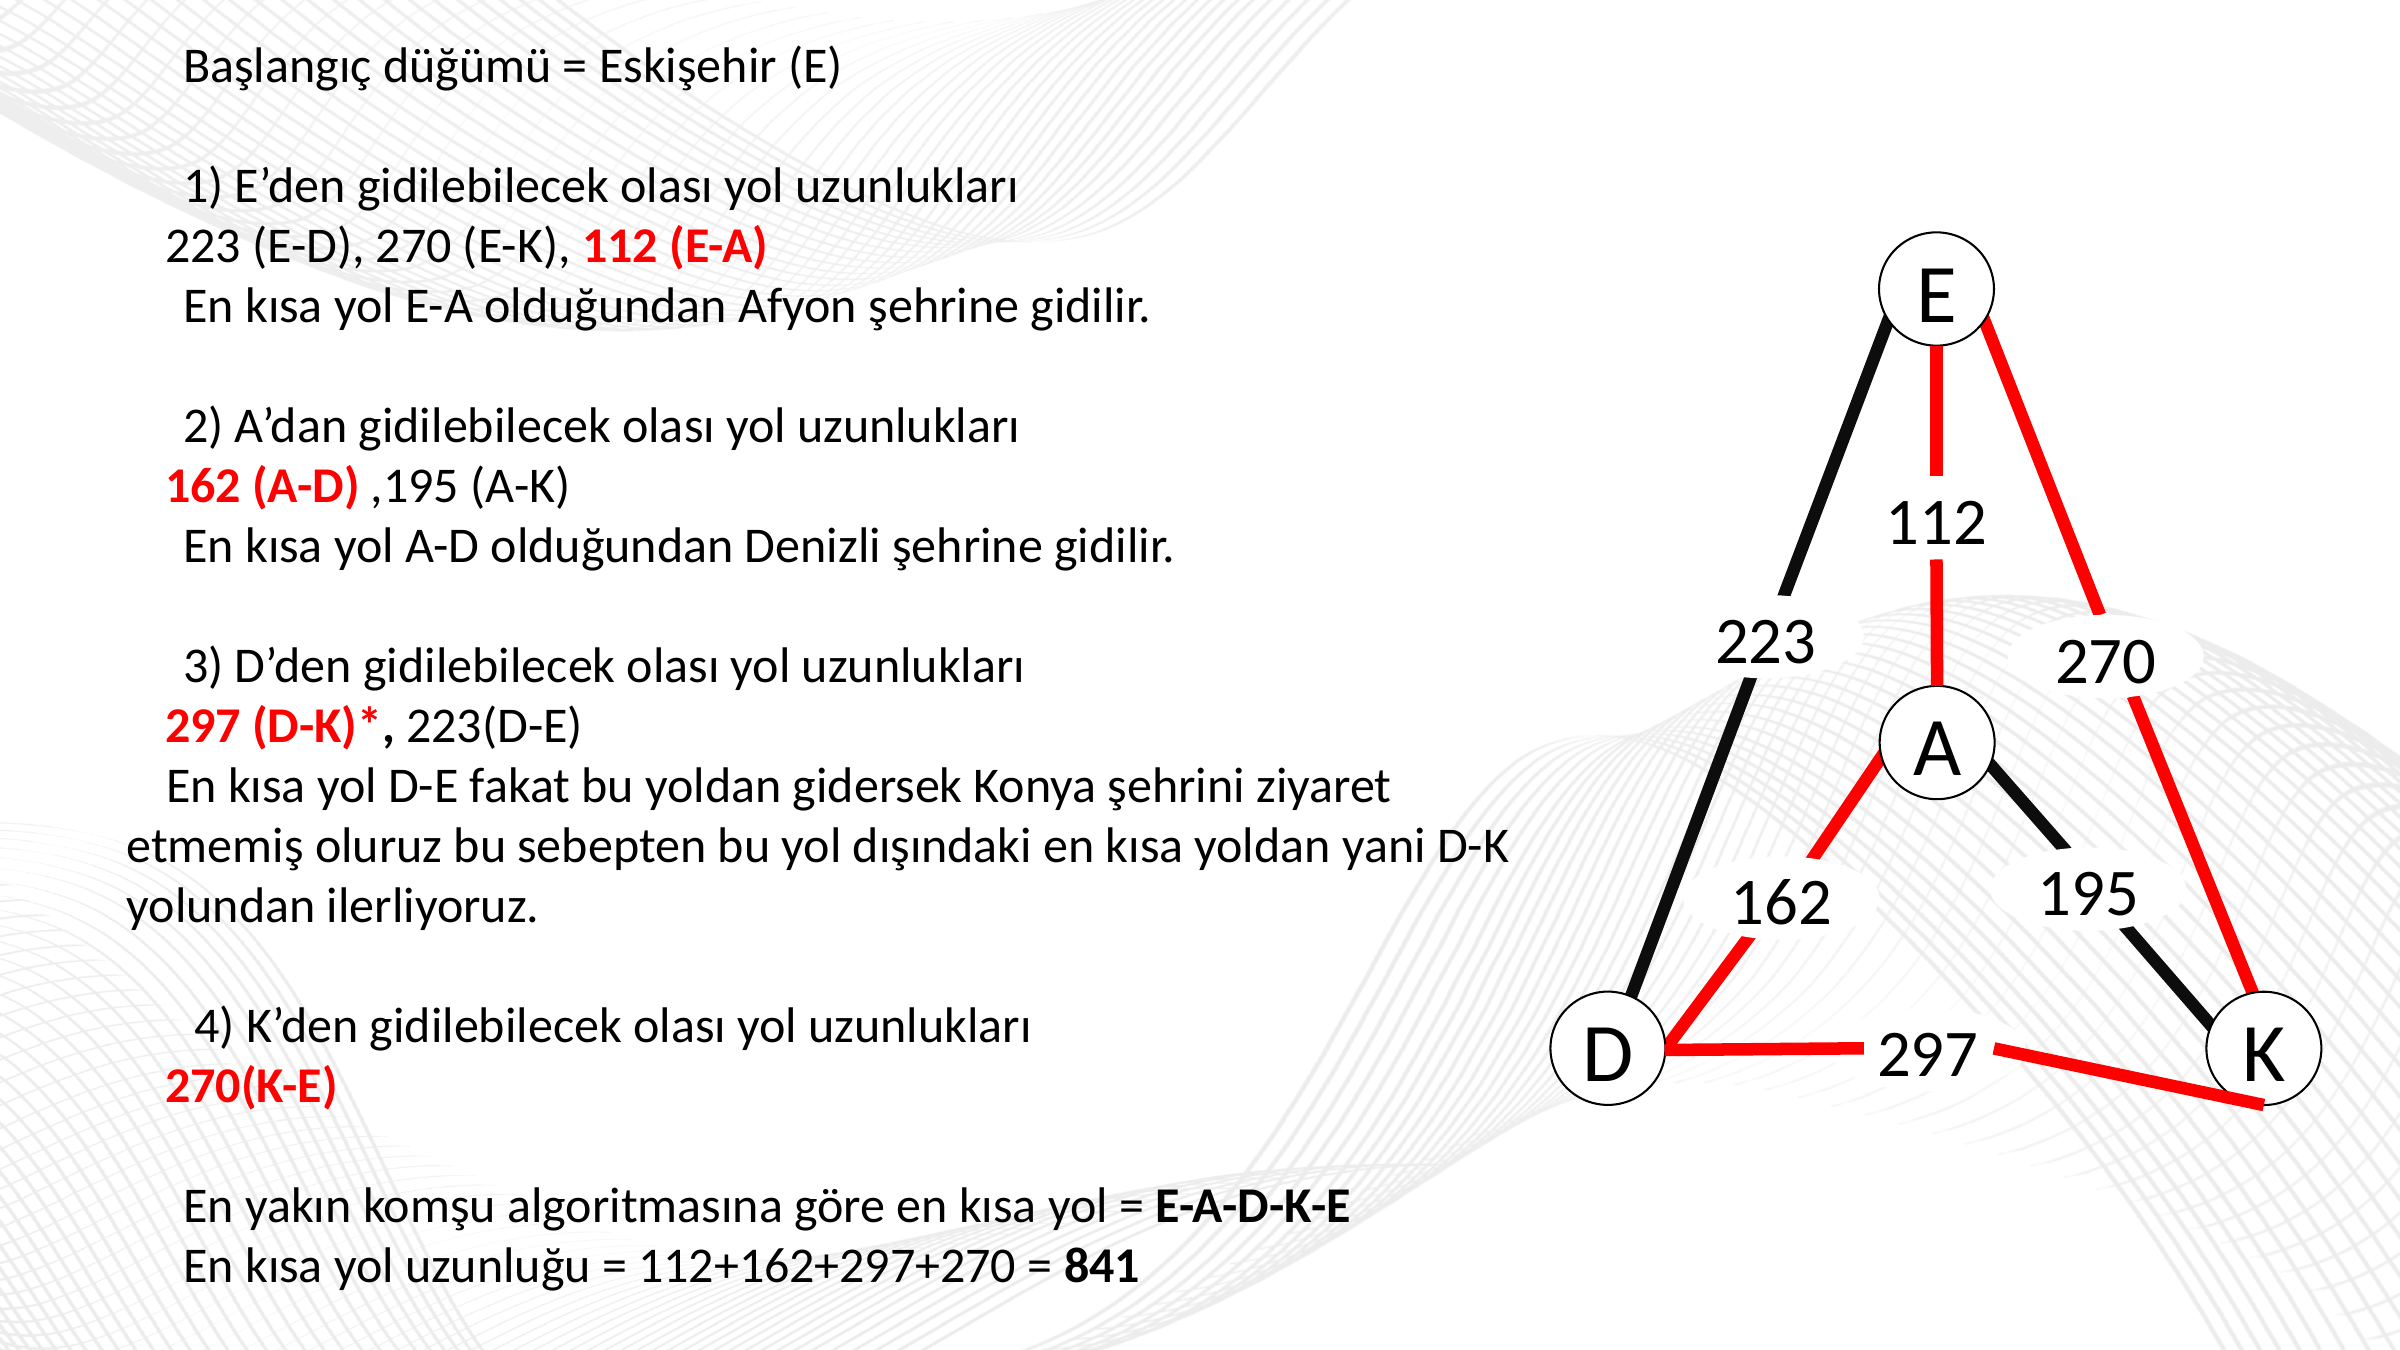

Başlangıç düğümü = Eskişehir (E)

	1) E’den gidilebilecek olası yol uzunlukları
223 (E-D), 270 (E-K), 112 (E-A)
	En kısa yol E-A olduğundan Afyon şehrine gidilir.

	2) A’dan gidilebilecek olası yol uzunlukları
162 (A-D) ,195 (A-K)
	En kısa yol A-D olduğundan Denizli şehrine gidilir.

	3) D’den gidilebilecek olası yol uzunlukları
297 (D-K)*, 223(D-E)
 En kısa yol D-E fakat bu yoldan gidersek Konya şehrini ziyaret etmemiş oluruz bu sebepten bu yol dışındaki en kısa yoldan yani D-K yolundan ilerliyoruz.

	 4) K’den gidilebilecek olası yol uzunlukları
270(K-E)

	En yakın komşu algoritmasına göre en kısa yol = E-A-D-K-E
	En kısa yol uzunluğu = 112+162+297+270 = 841

E
112
223
270
A
195
162
D
K
297